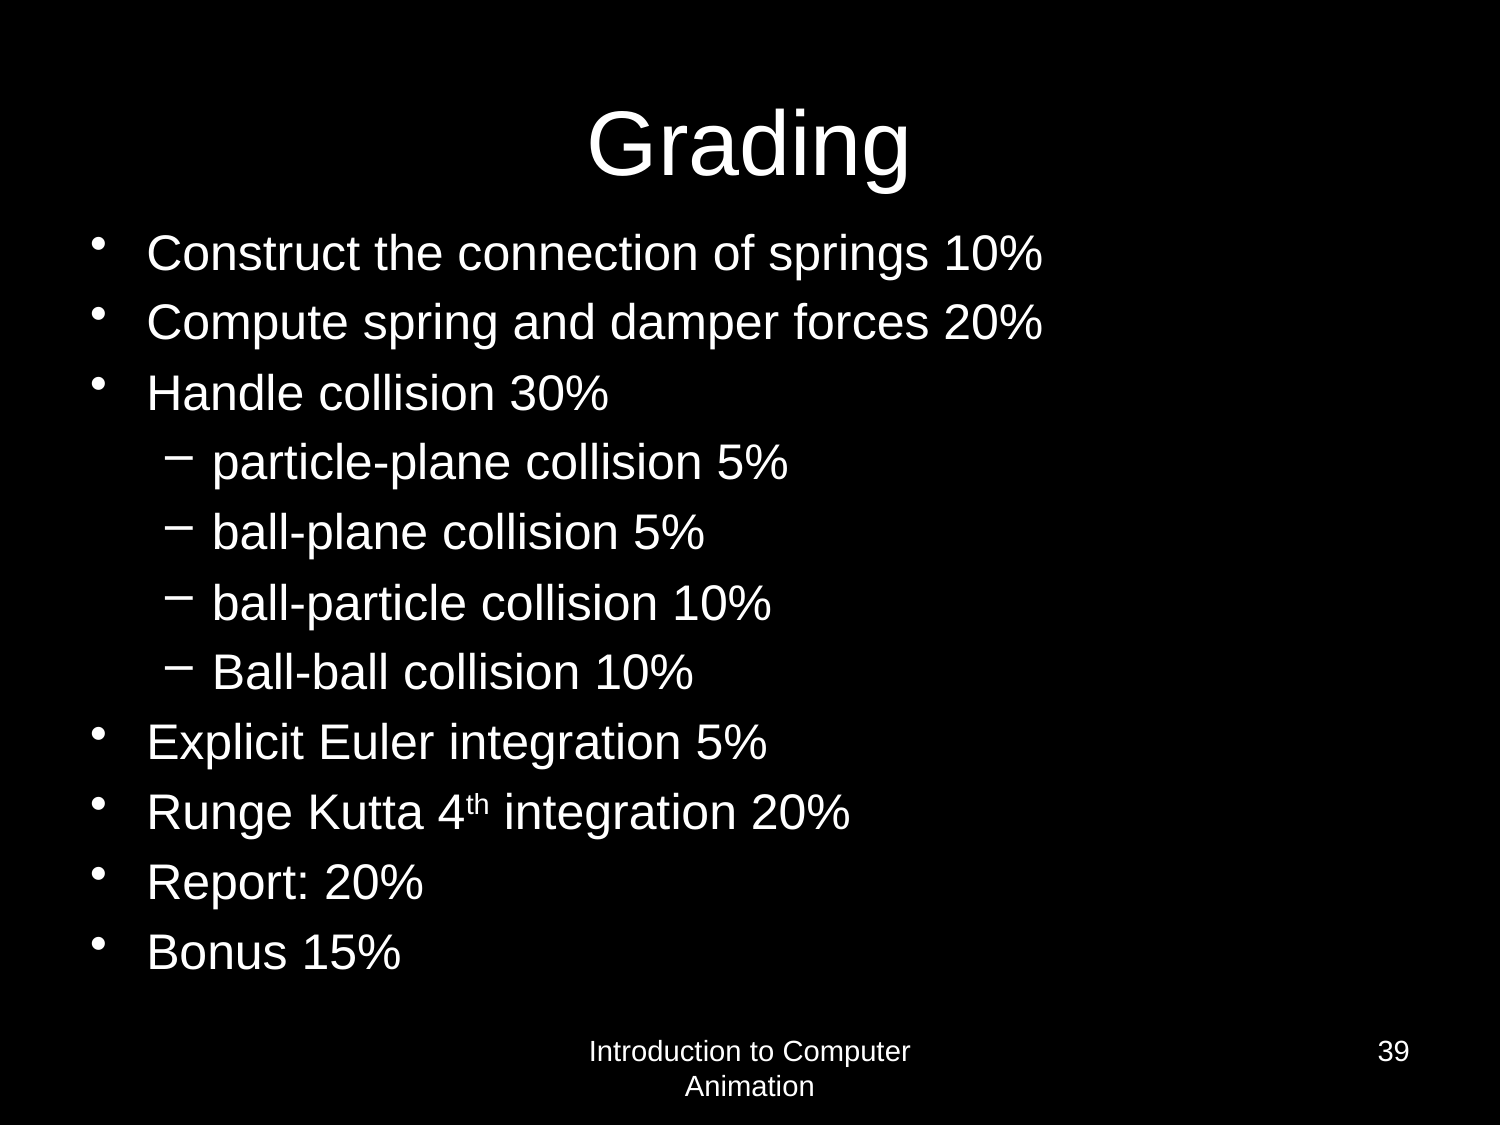

# Grading
Construct the connection of springs 10%
Compute spring and damper forces 20%
Handle collision 30%
particle-plane collision 5%
ball-plane collision 5%
ball-particle collision 10%
Ball-ball collision 10%
Explicit Euler integration 5%
Runge Kutta 4th integration 20%
Report: 20%
Bonus 15%

Introduction to Computer Animation
39